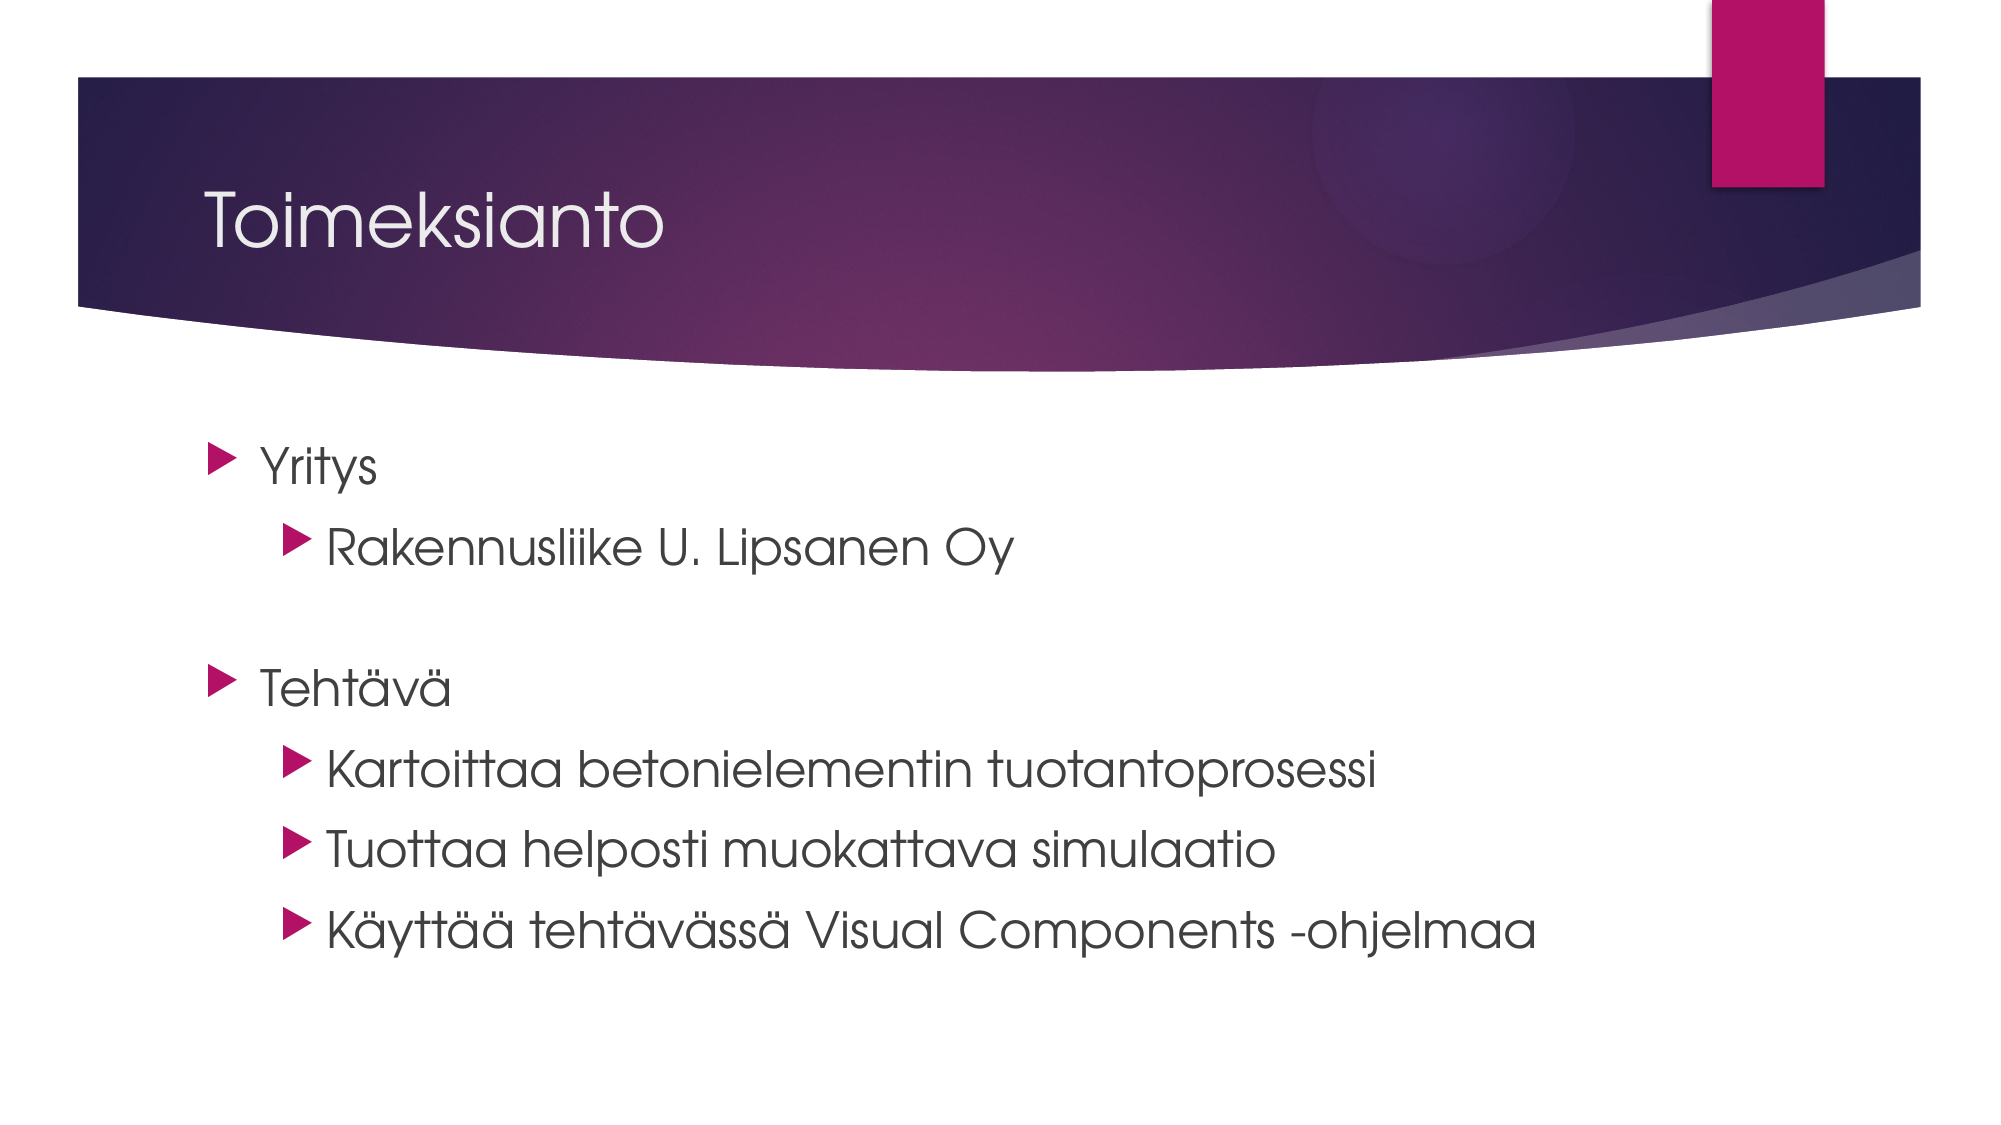

Toimeksianto
Yritys
Rakennusliike U. Lipsanen Oy

Tehtävä
Kartoittaa betonielementin tuotantoprosessi
Tuottaa helposti muokattava simulaatio
Käyttää tehtävässä Visual Components -ohjelmaa